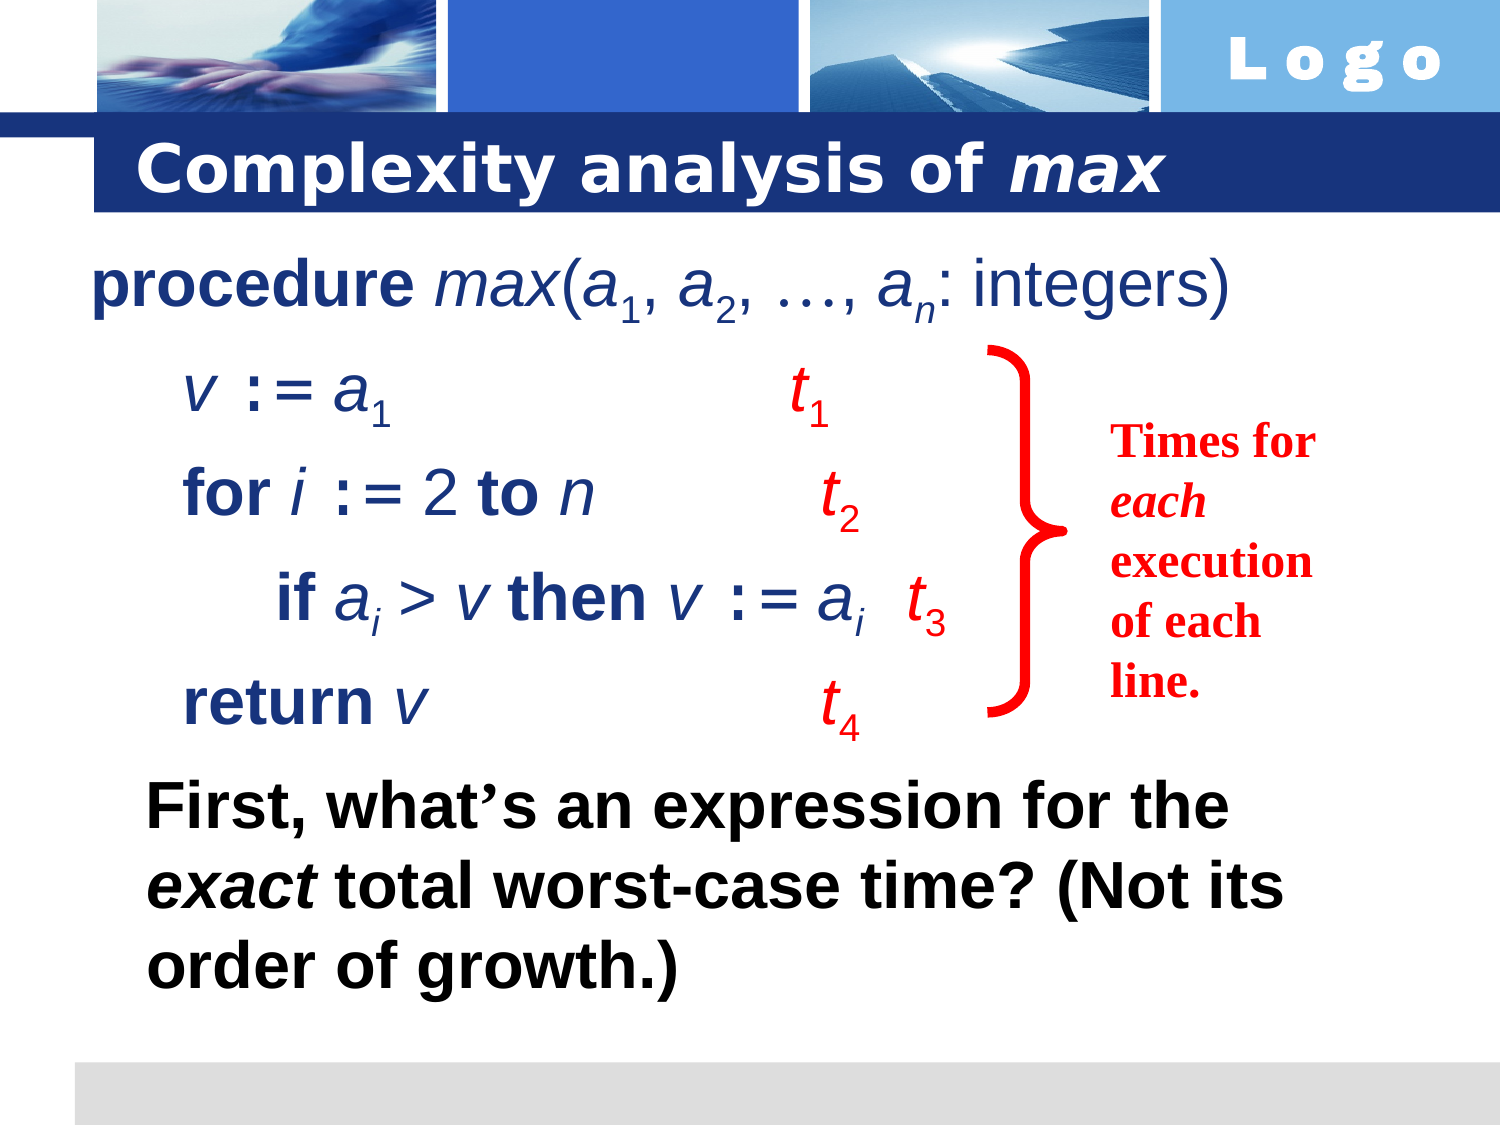

# Complexity analysis of max
procedure max(a1, a2, …, an: integers)
     v := a1		                  t1
     for i := 2 to n		    t2
          if ai > v then v := ai    t3
     return v			    t4
   First, what’s an expression for the exact total worst-case time? (Not its order of growth.)

Times for each execution of each line.
54